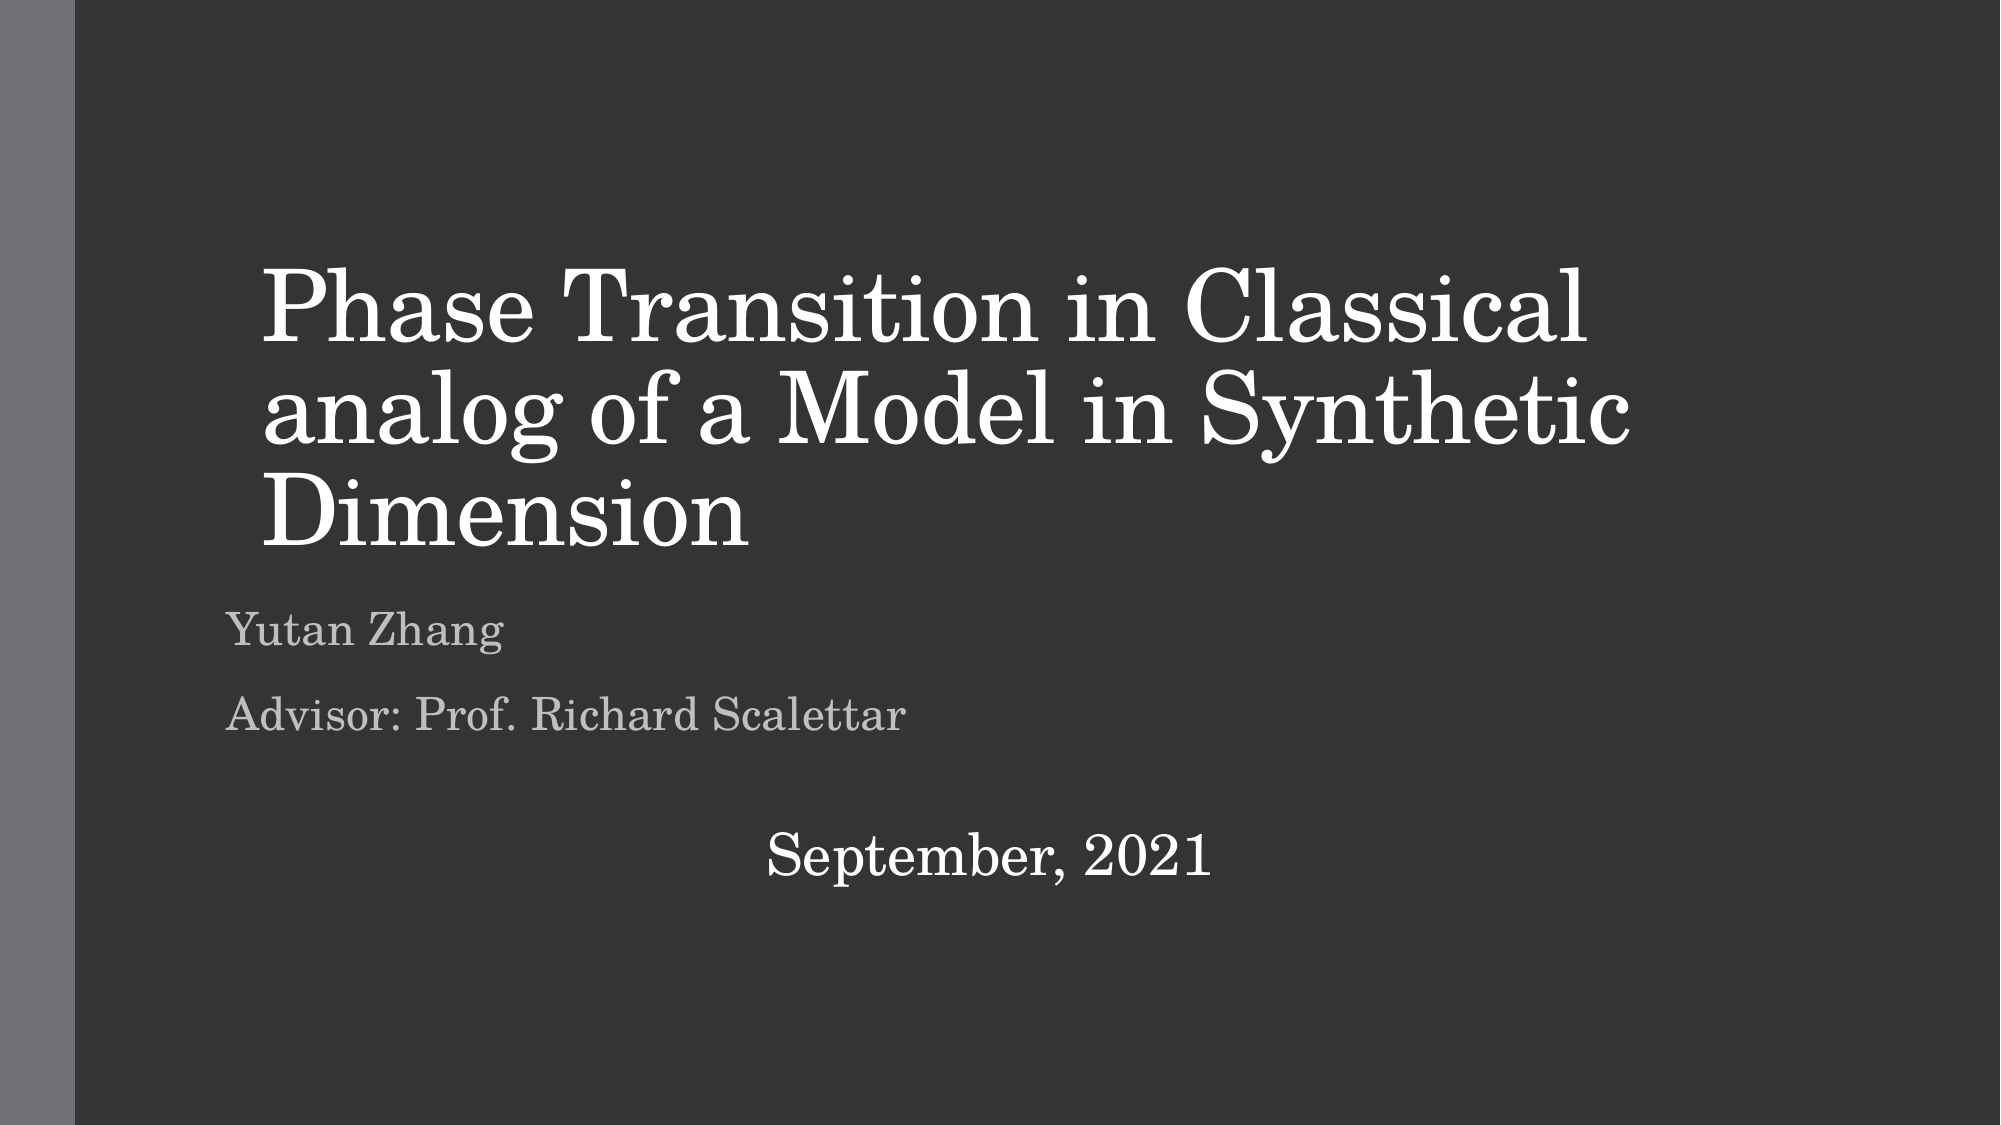

# Phase Transition in Classical analog of a Model in Synthetic Dimension
Yutan Zhang
Advisor: Prof. Richard Scalettar

September, 2021